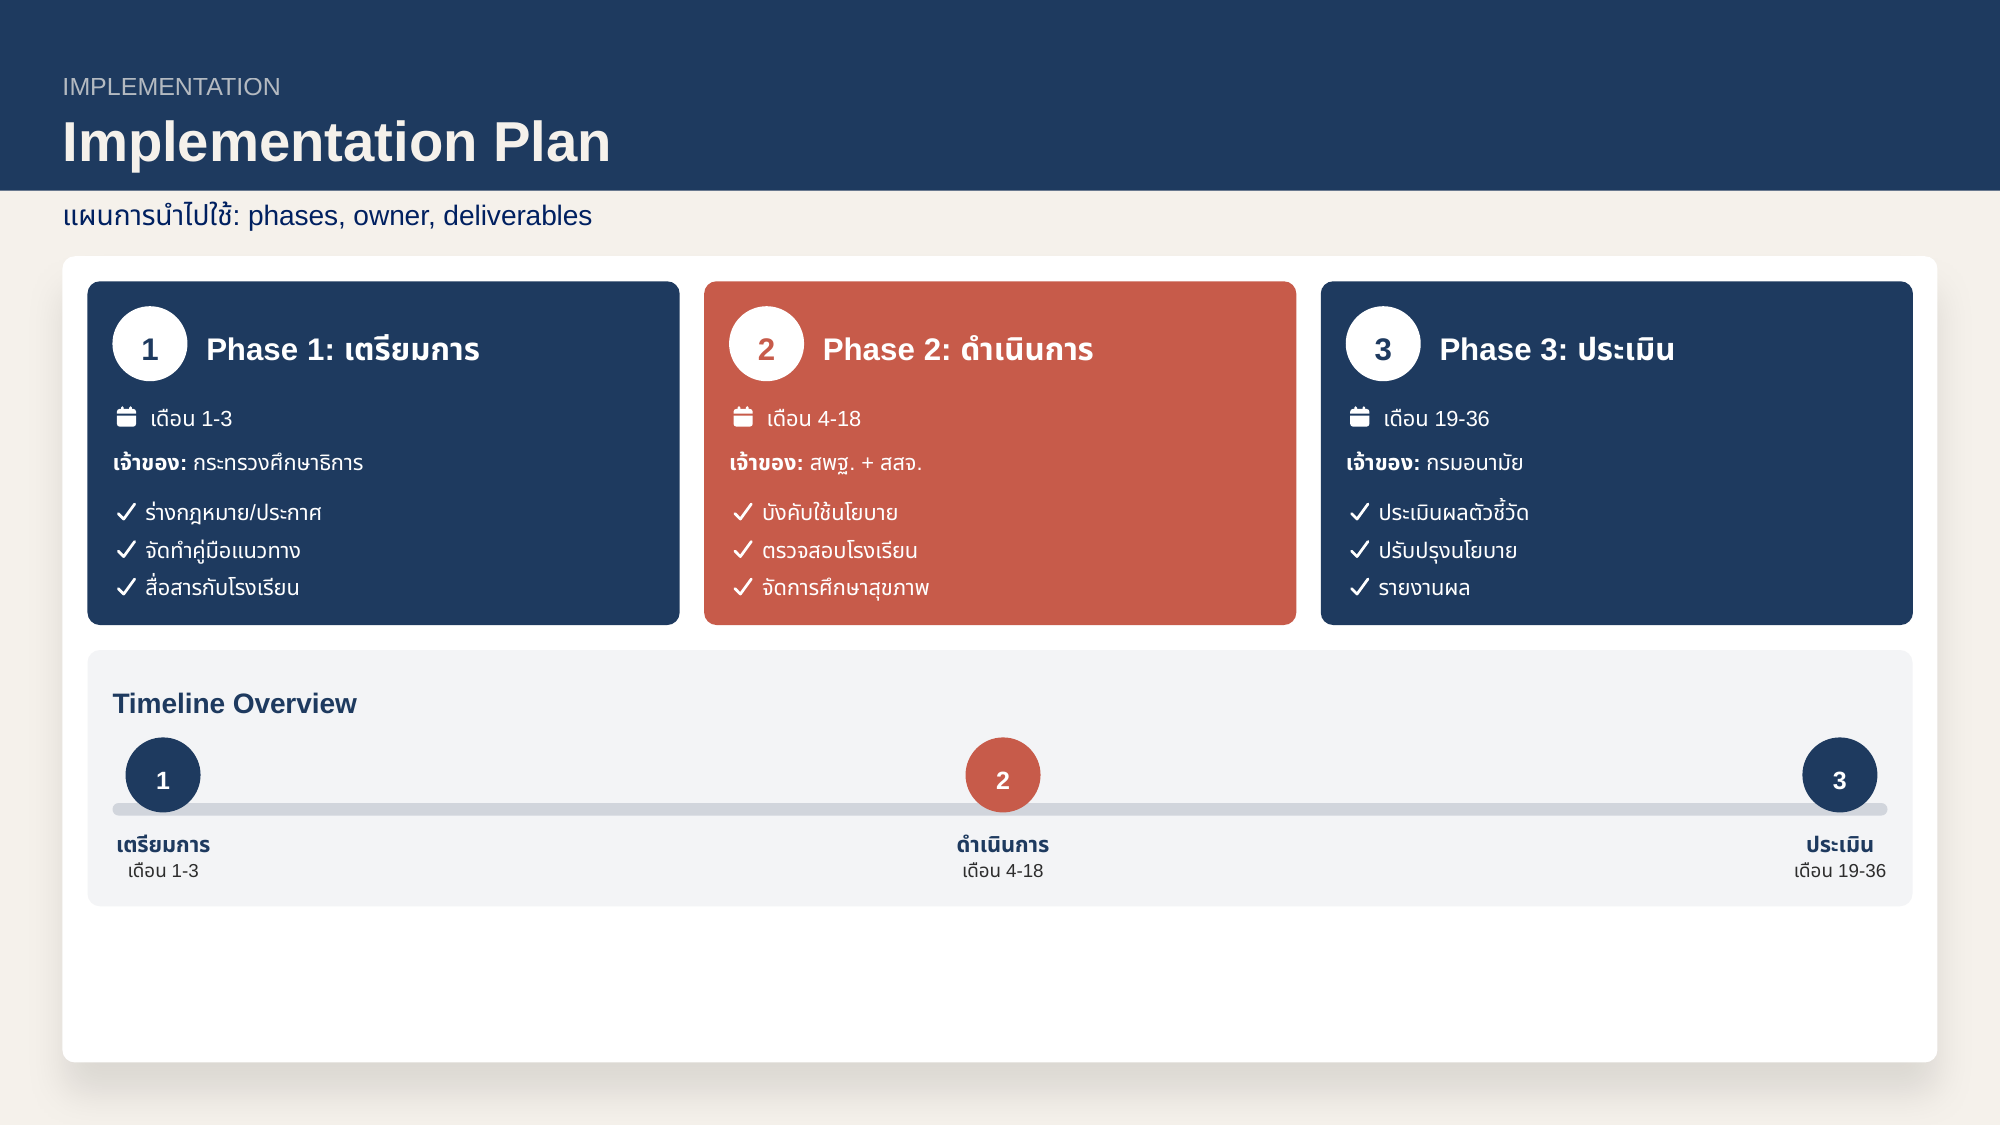

IMPLEMENTATION
Implementation Plan
แผนการนำไปใช้: phases, owner, deliverables

1

2

3

Phase 1: เตรียมการ
Phase 2: ดำเนินการ
Phase 3: ประเมิน
เดือน 1-3
เดือน 4-18
เดือน 19-36

เจ้าของ: กระทรวงศึกษาธิการ
เจ้าของ: สพฐ. + สสจ.
เจ้าของ: กรมอนามัย
ร่างกฎหมาย/ประกาศ
บังคับใช้นโยบาย
ประเมินผลตัวชี้วัด

จัดทำคู่มือแนวทาง
ตรวจสอบโรงเรียน
ปรับปรุงนโยบาย

สื่อสารกับโรงเรียน
จัดการศึกษาสุขภาพ
รายงานผล

Timeline Overview
1

2

3

เตรียมการ
ดำเนินการ
ประเมิน
เดือน 1-3
เดือน 4-18
เดือน 19-36